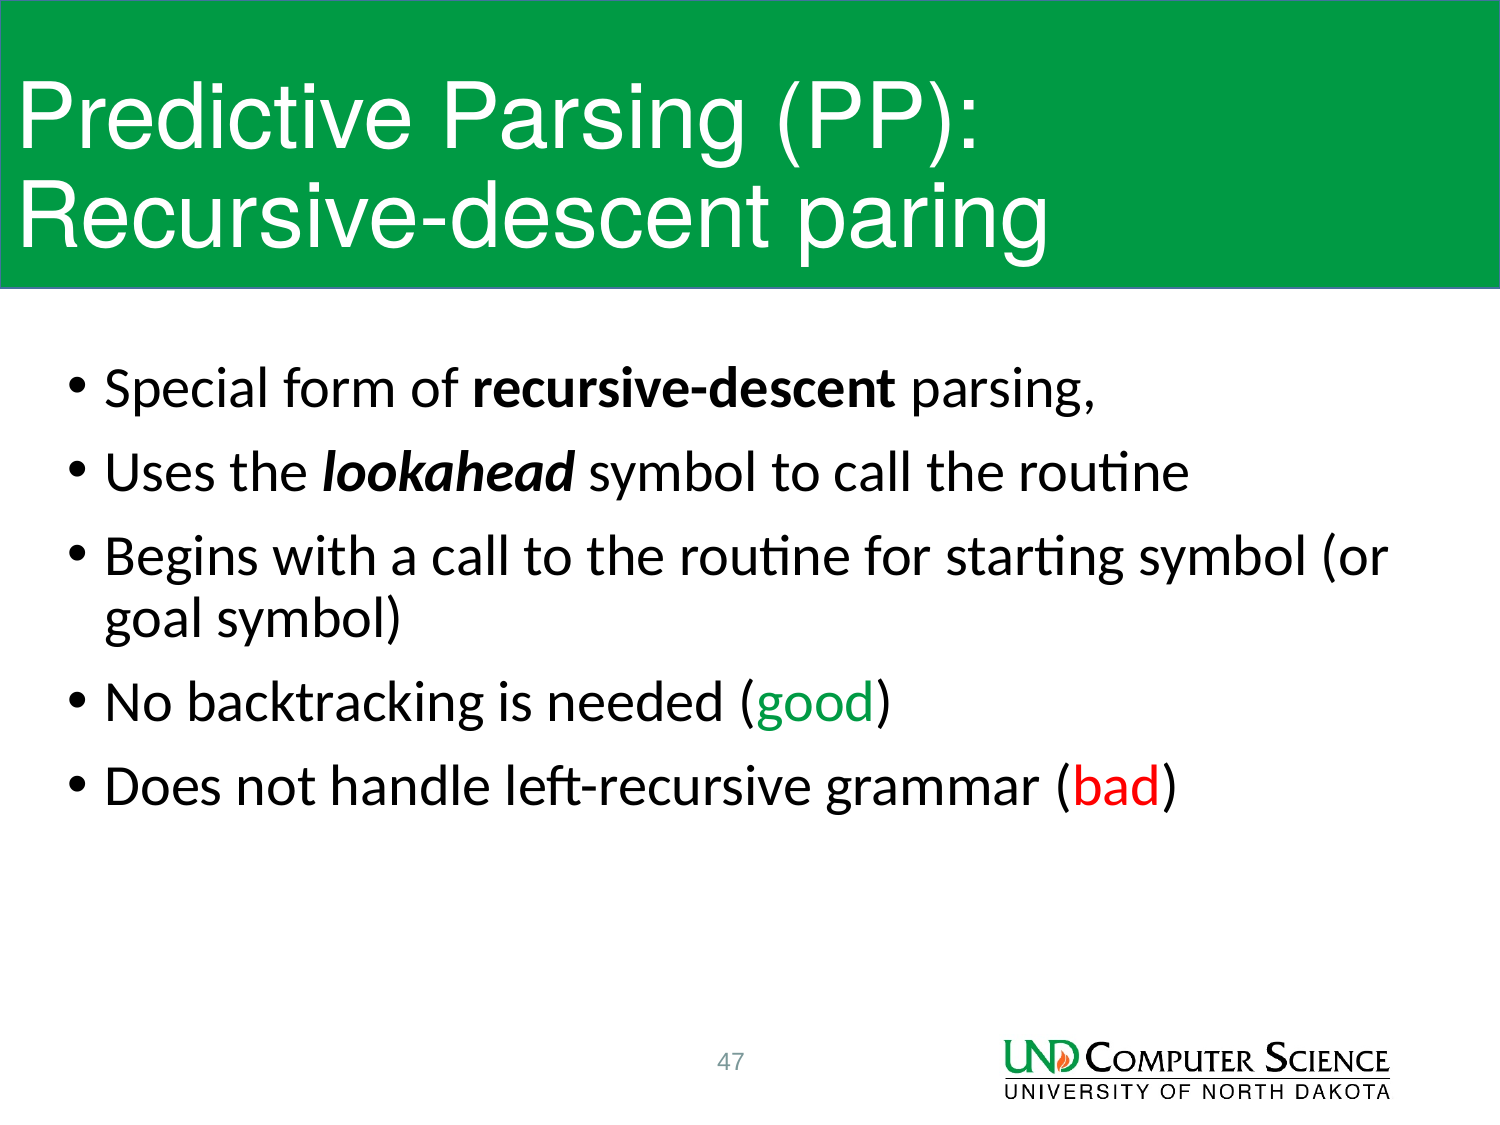

# Predictive Parsing (PP): Recursive-descent paring
Special form of recursive-descent parsing,
Uses the lookahead symbol to call the routine
Begins with a call to the routine for starting symbol (or goal symbol)
No backtracking is needed (good)
Does not handle left-recursive grammar (bad)
47